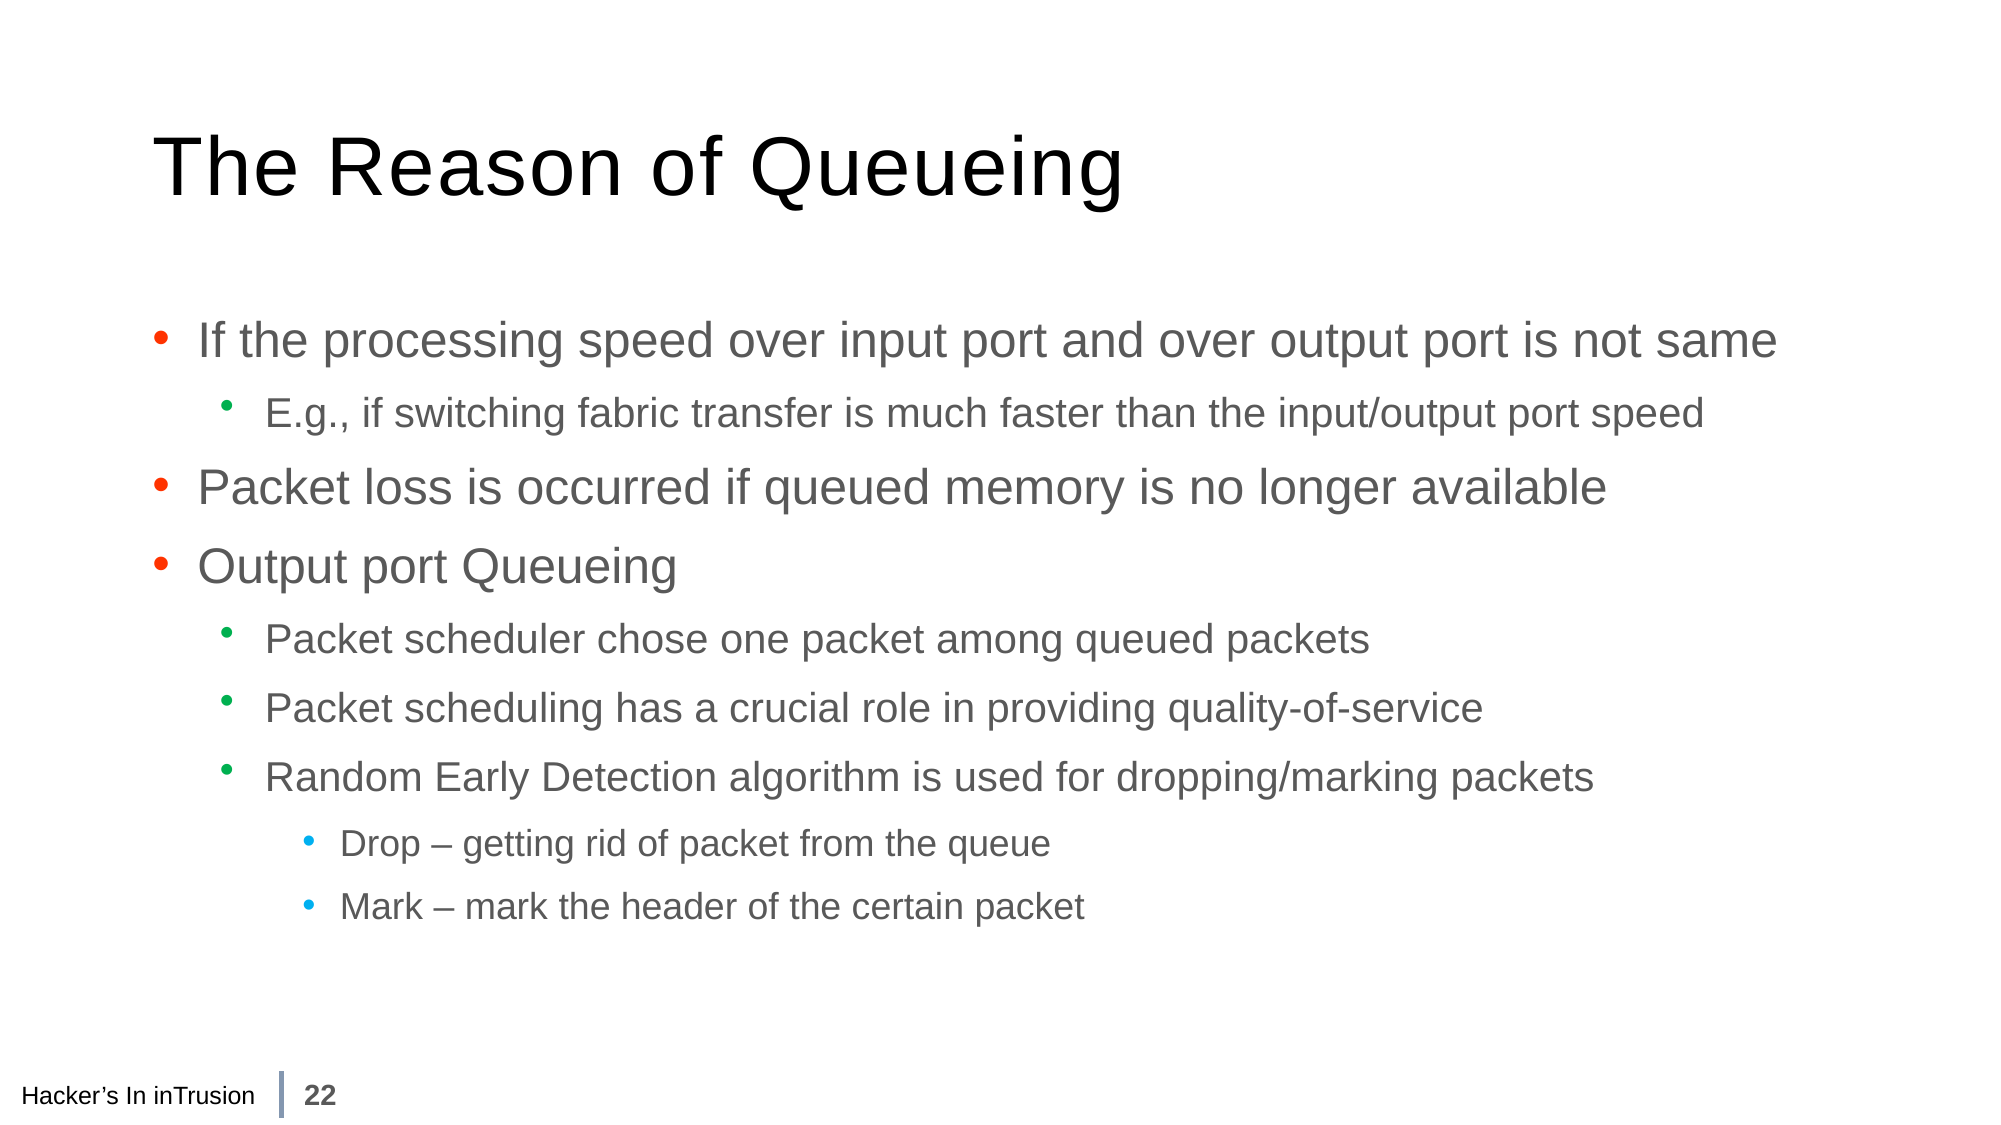

# The Reason of Queueing
If the processing speed over input port and over output port is not same
E.g., if switching fabric transfer is much faster than the input/output port speed
Packet loss is occurred if queued memory is no longer available
Output port Queueing
Packet scheduler chose one packet among queued packets
Packet scheduling has a crucial role in providing quality-of-service
Random Early Detection algorithm is used for dropping/marking packets
Drop – getting rid of packet from the queue
Mark – mark the header of the certain packet